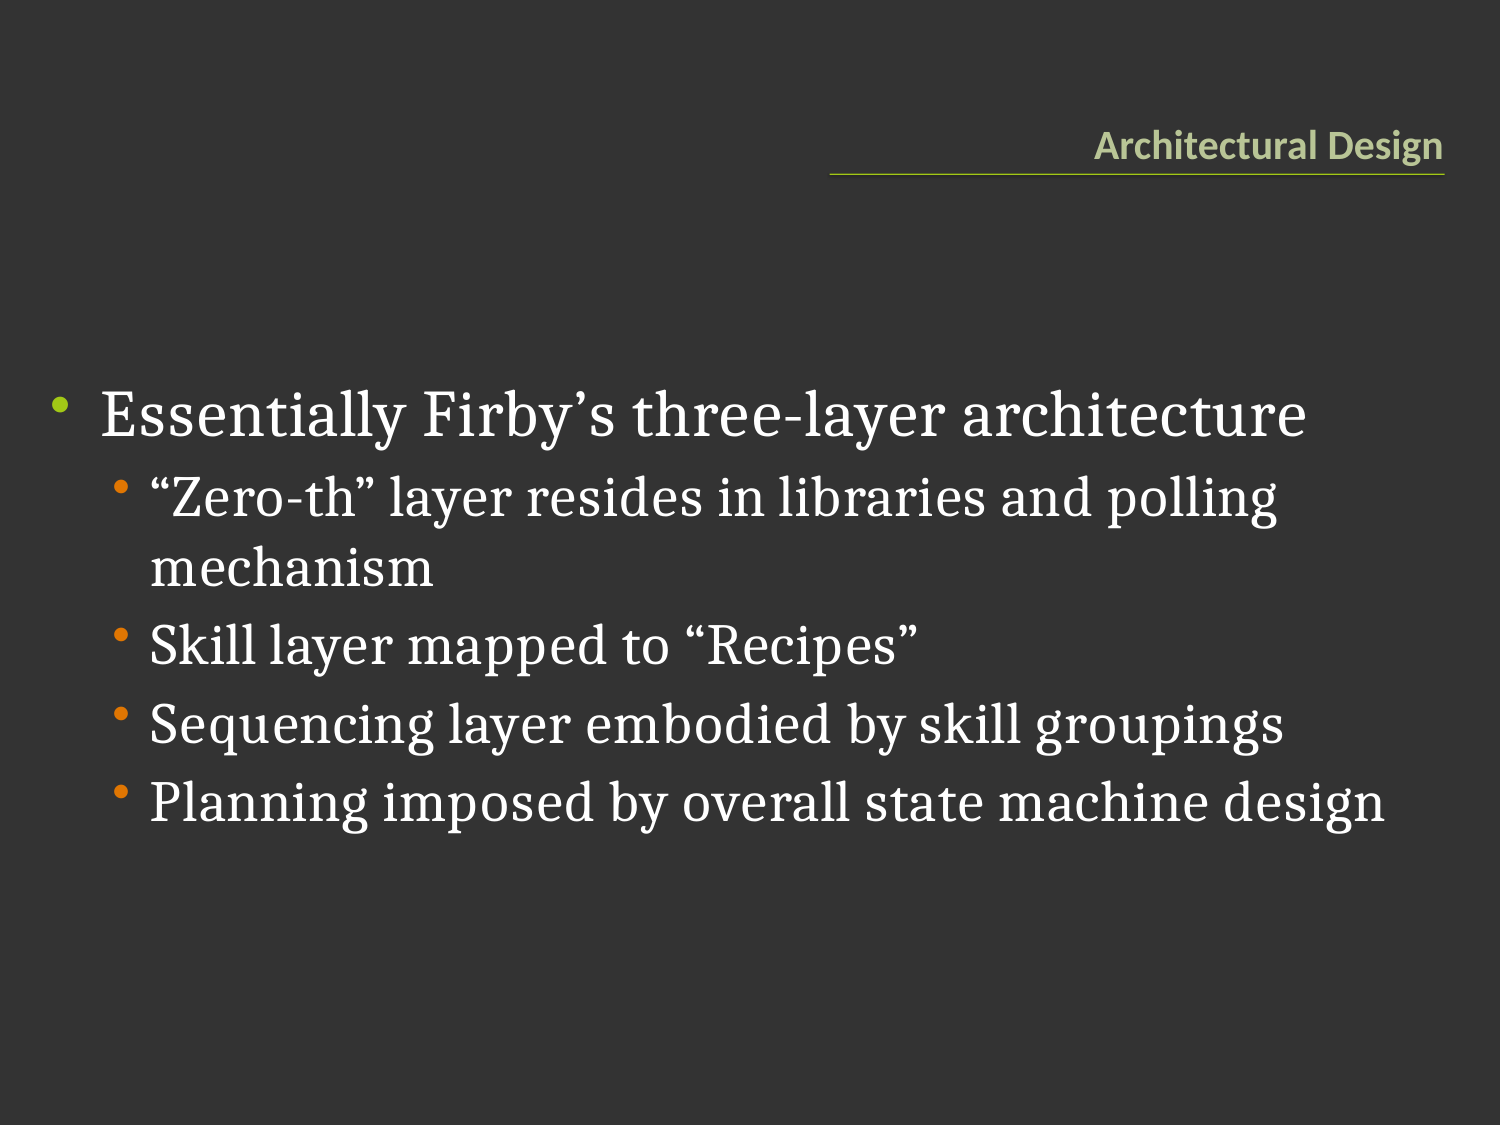

# Architectural Design

Essentially Firby’s three-layer architecture
“Zero-th” layer resides in libraries and polling mechanism
Skill layer mapped to “Recipes”
Sequencing layer embodied by skill groupings
Planning imposed by overall state machine design